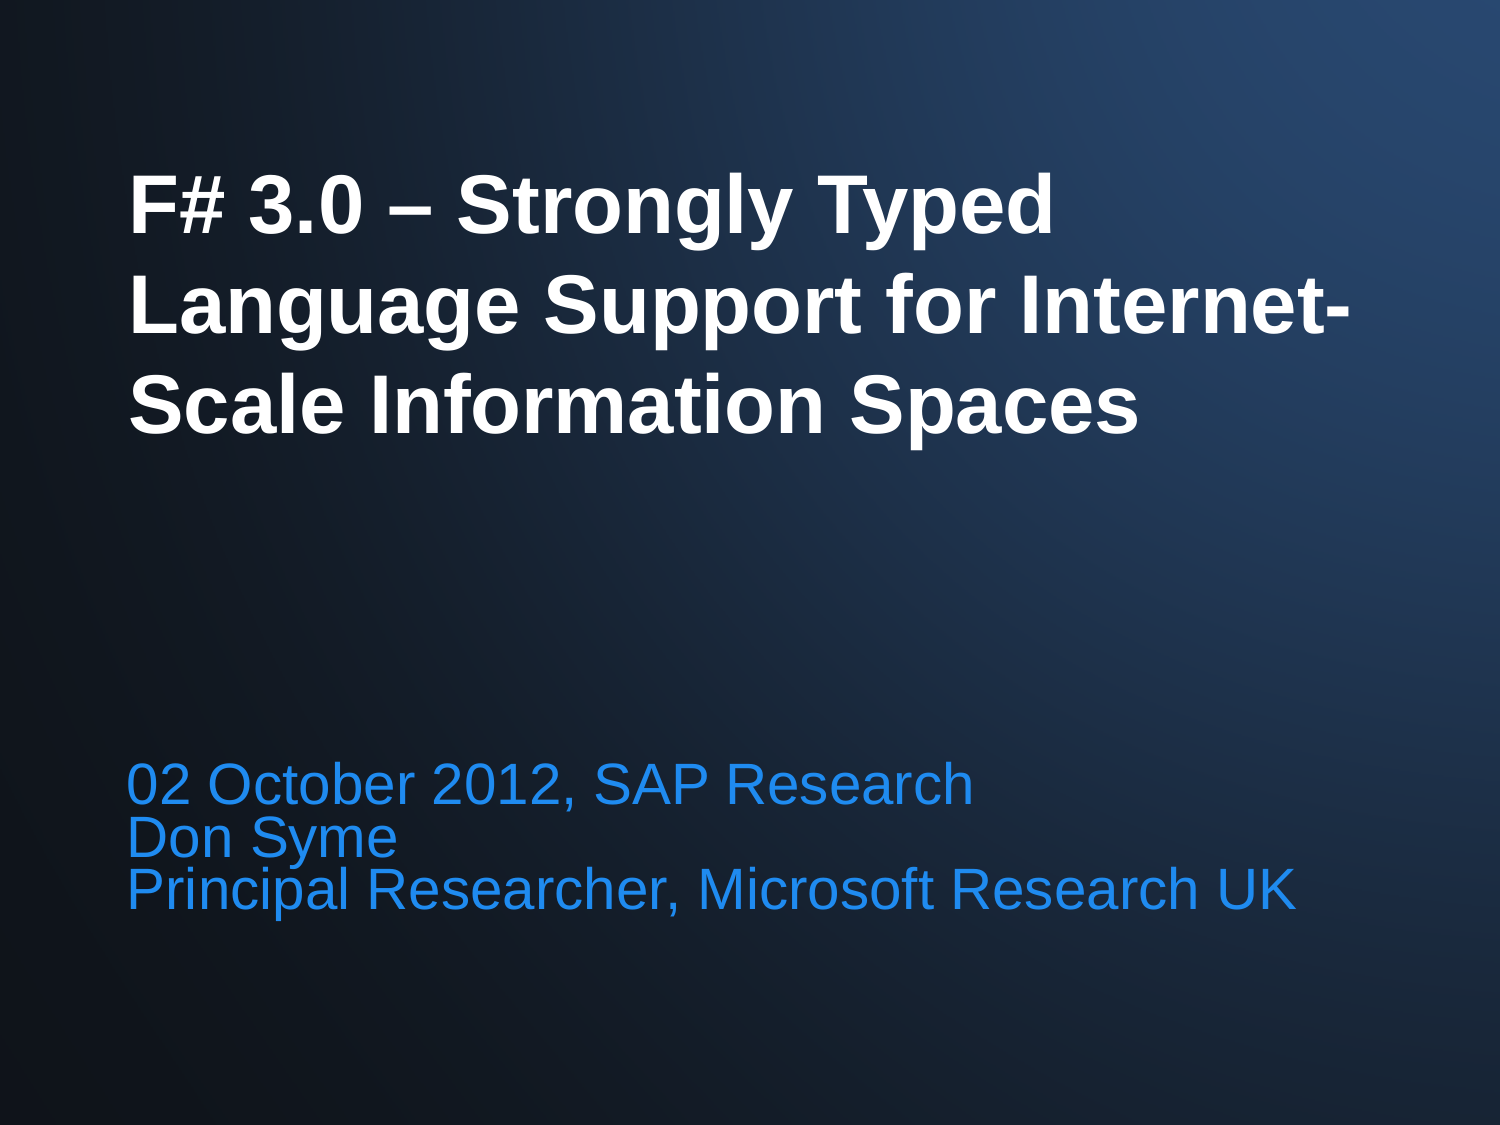

# F# 3.0 – Strongly Typed Language Support for Internet-Scale Information Spaces
02 October 2012, SAP Research
Don Syme
Principal Researcher, Microsoft Research UK